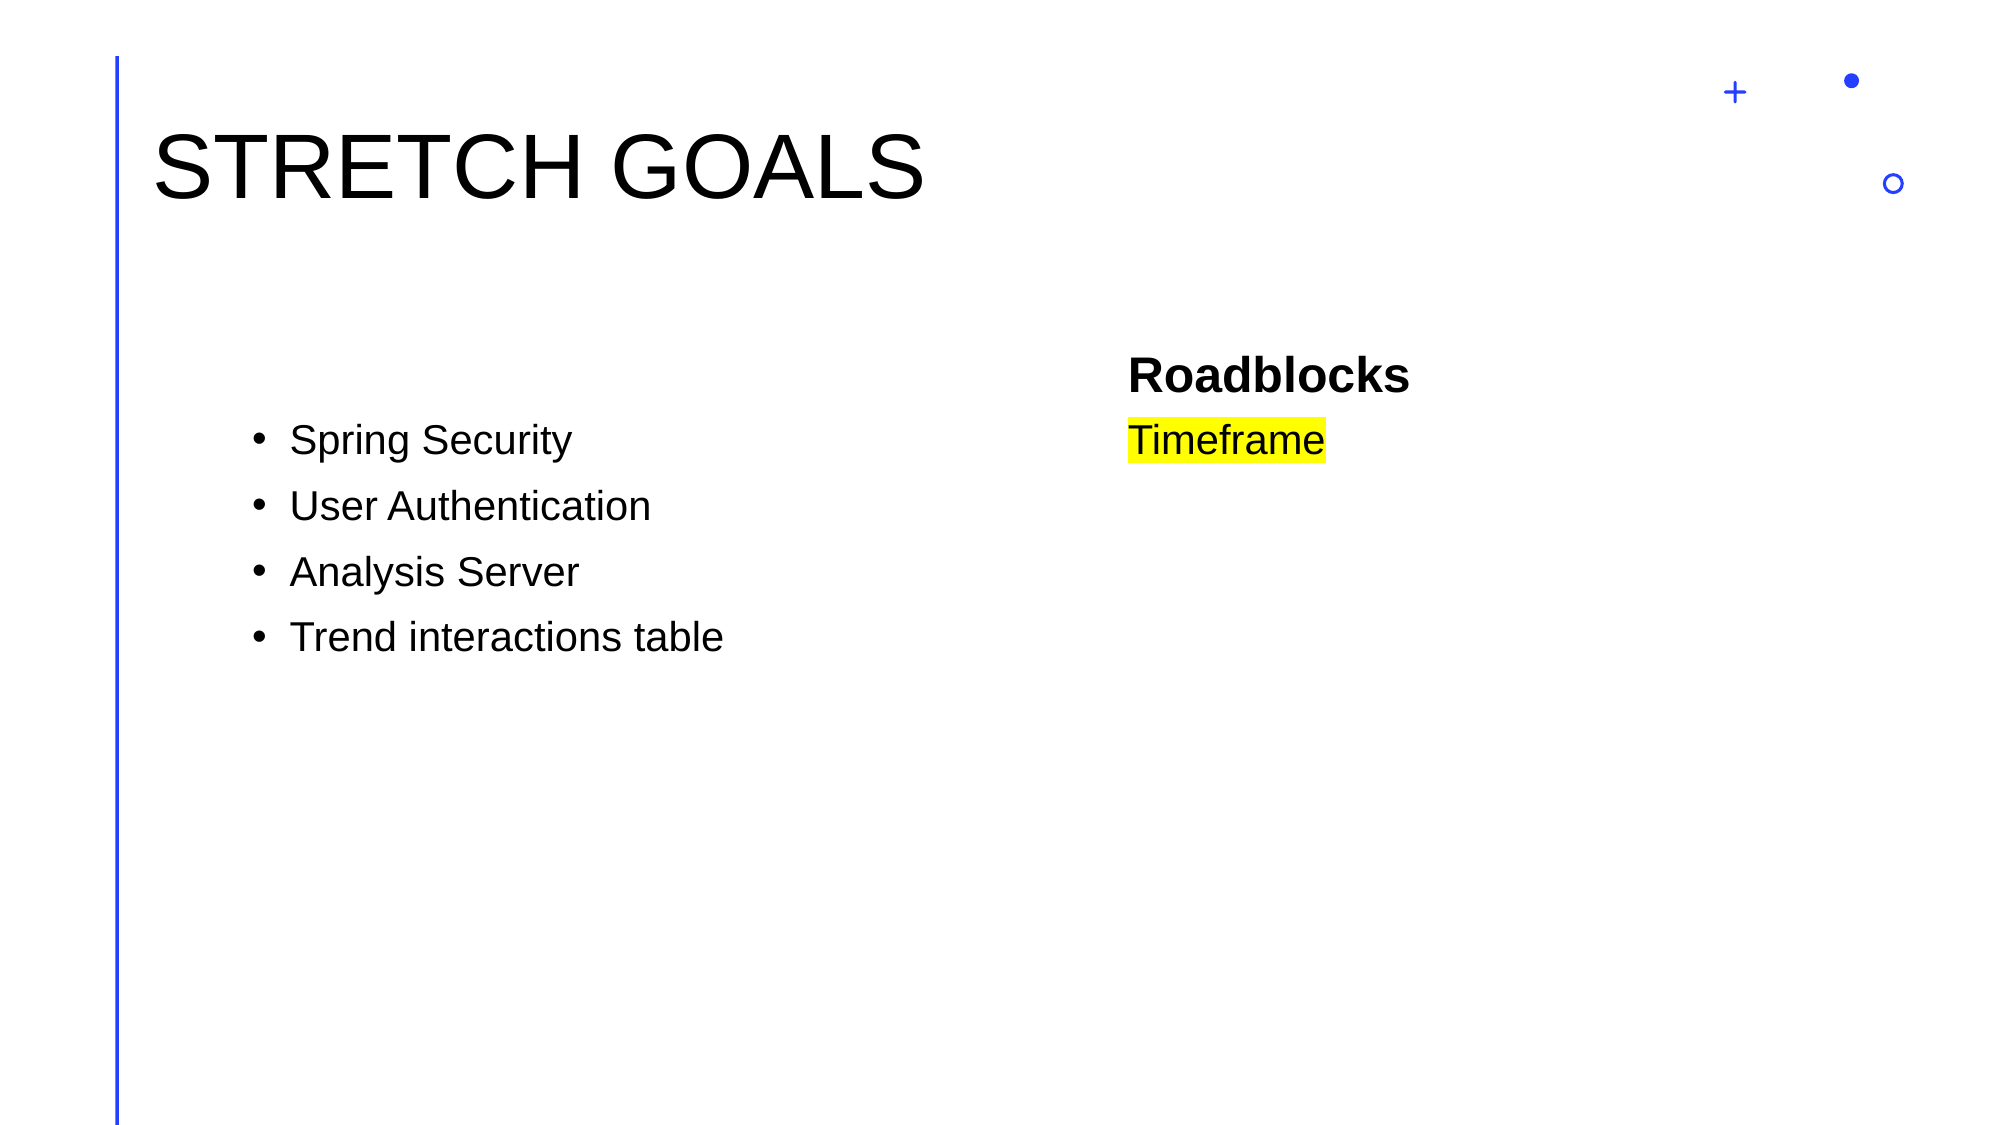

# STRETCH GOALS

Roadblocks
Spring Security
User Authentication
Analysis Server
Trend interactions table
Timeframe